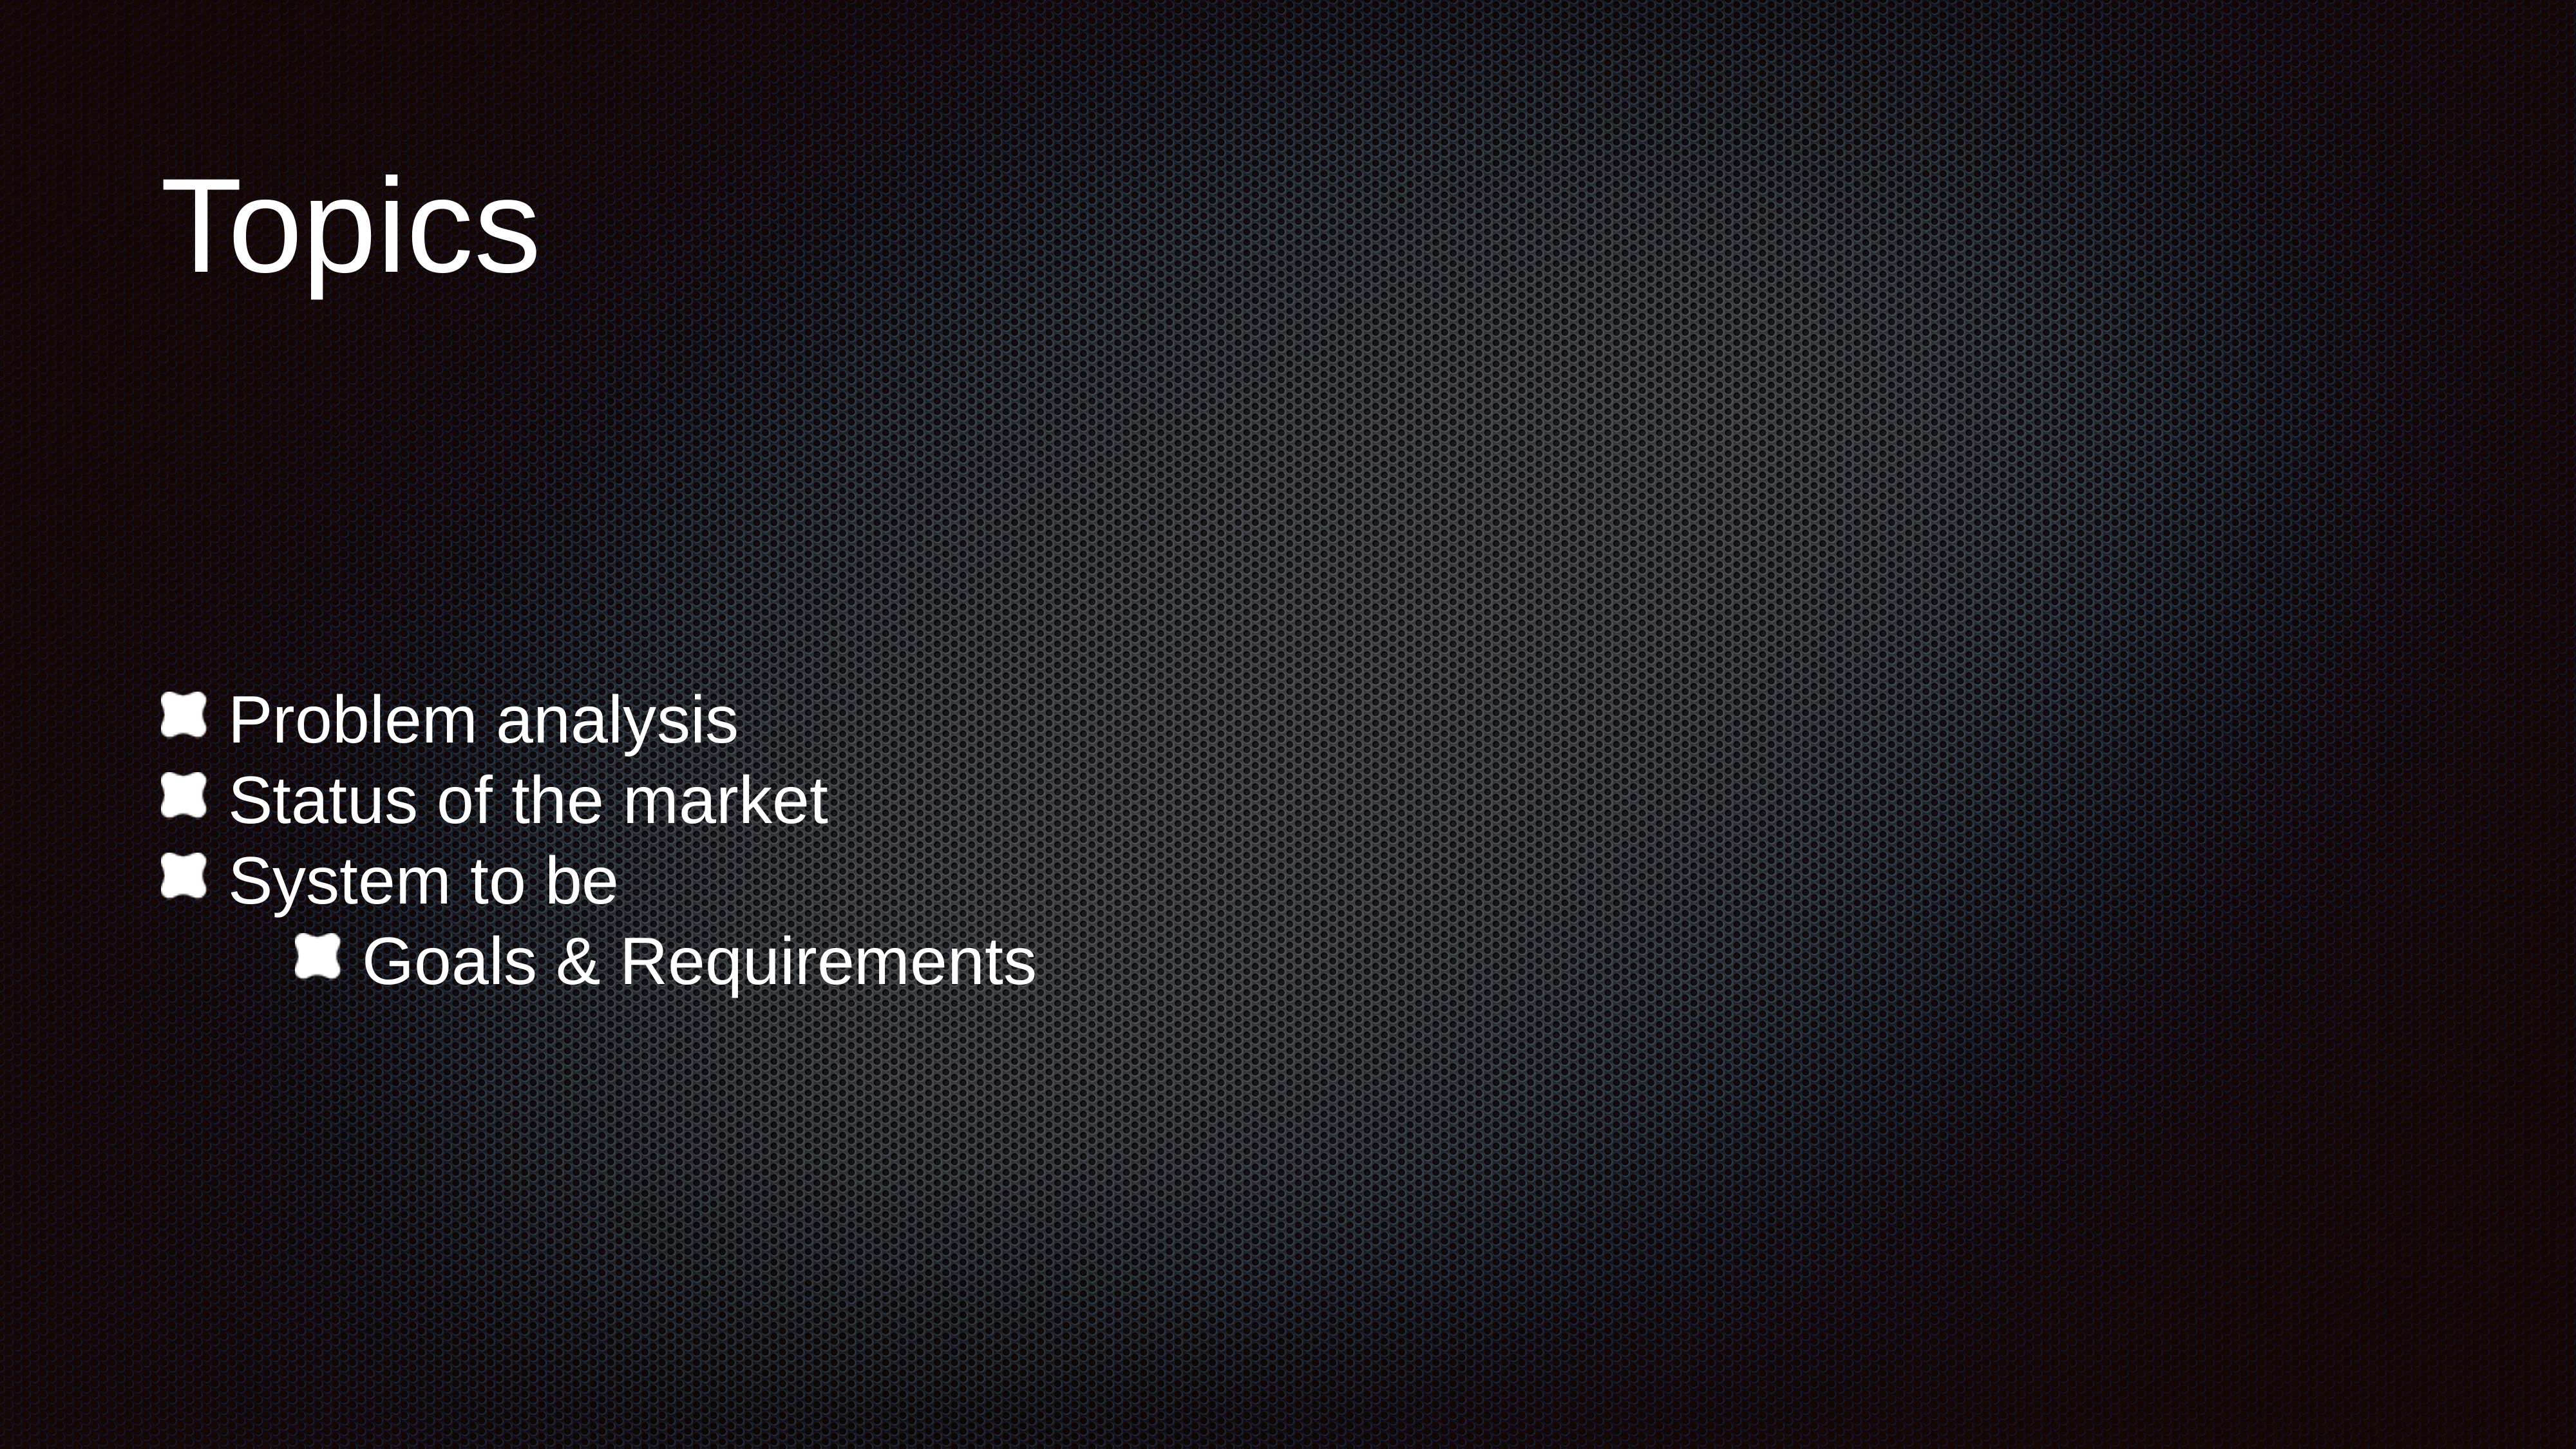

Topics
Problem analysis
Status of the market
System to be
Goals & Requirements